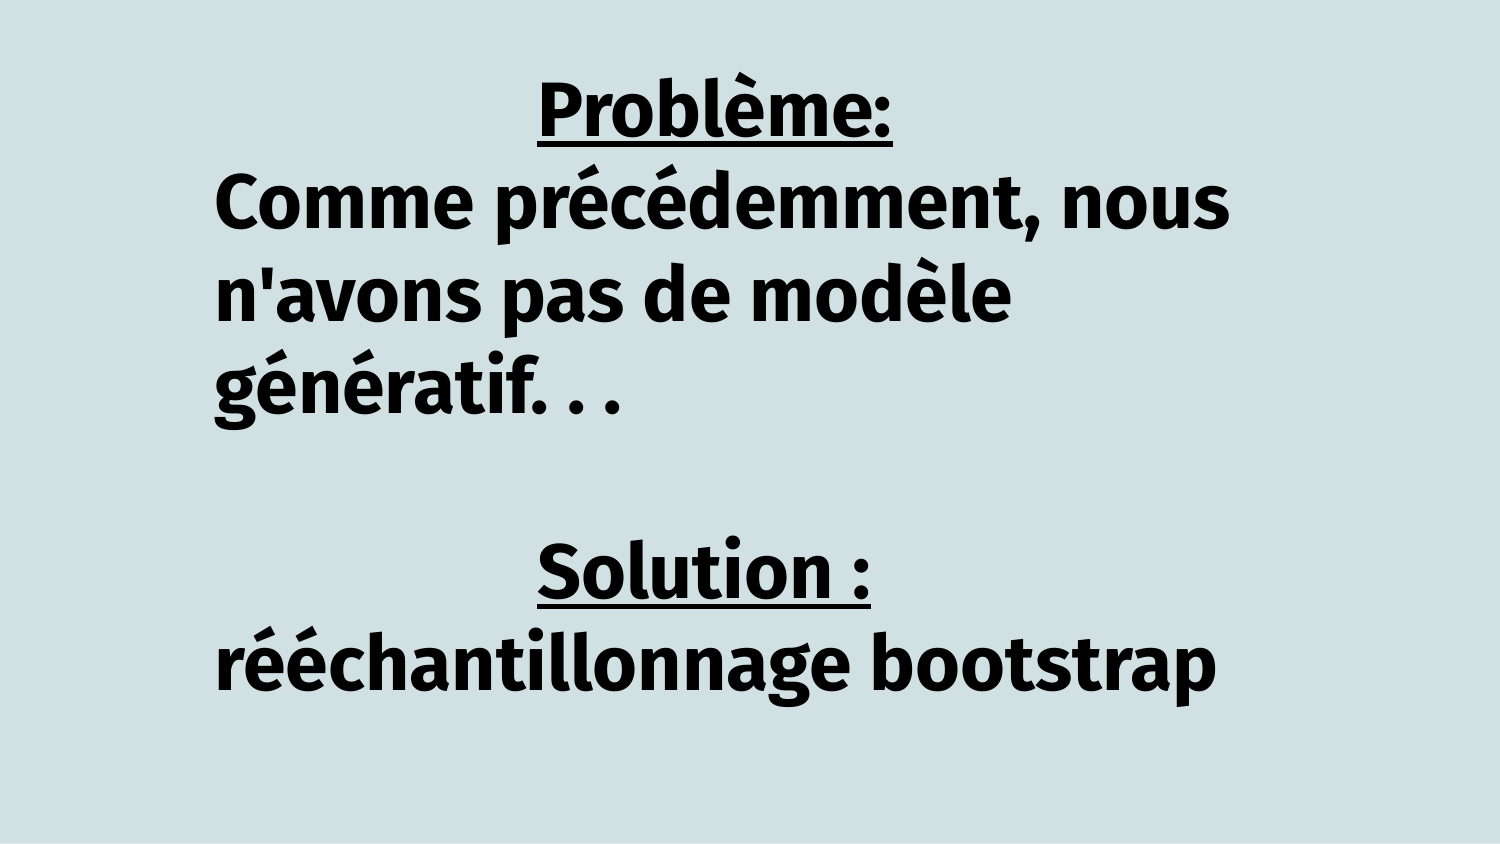

Problème:
Comme précédemment, nous n'avons pas de modèle génératif. . .

Solution : rééchantillonnage bootstrap